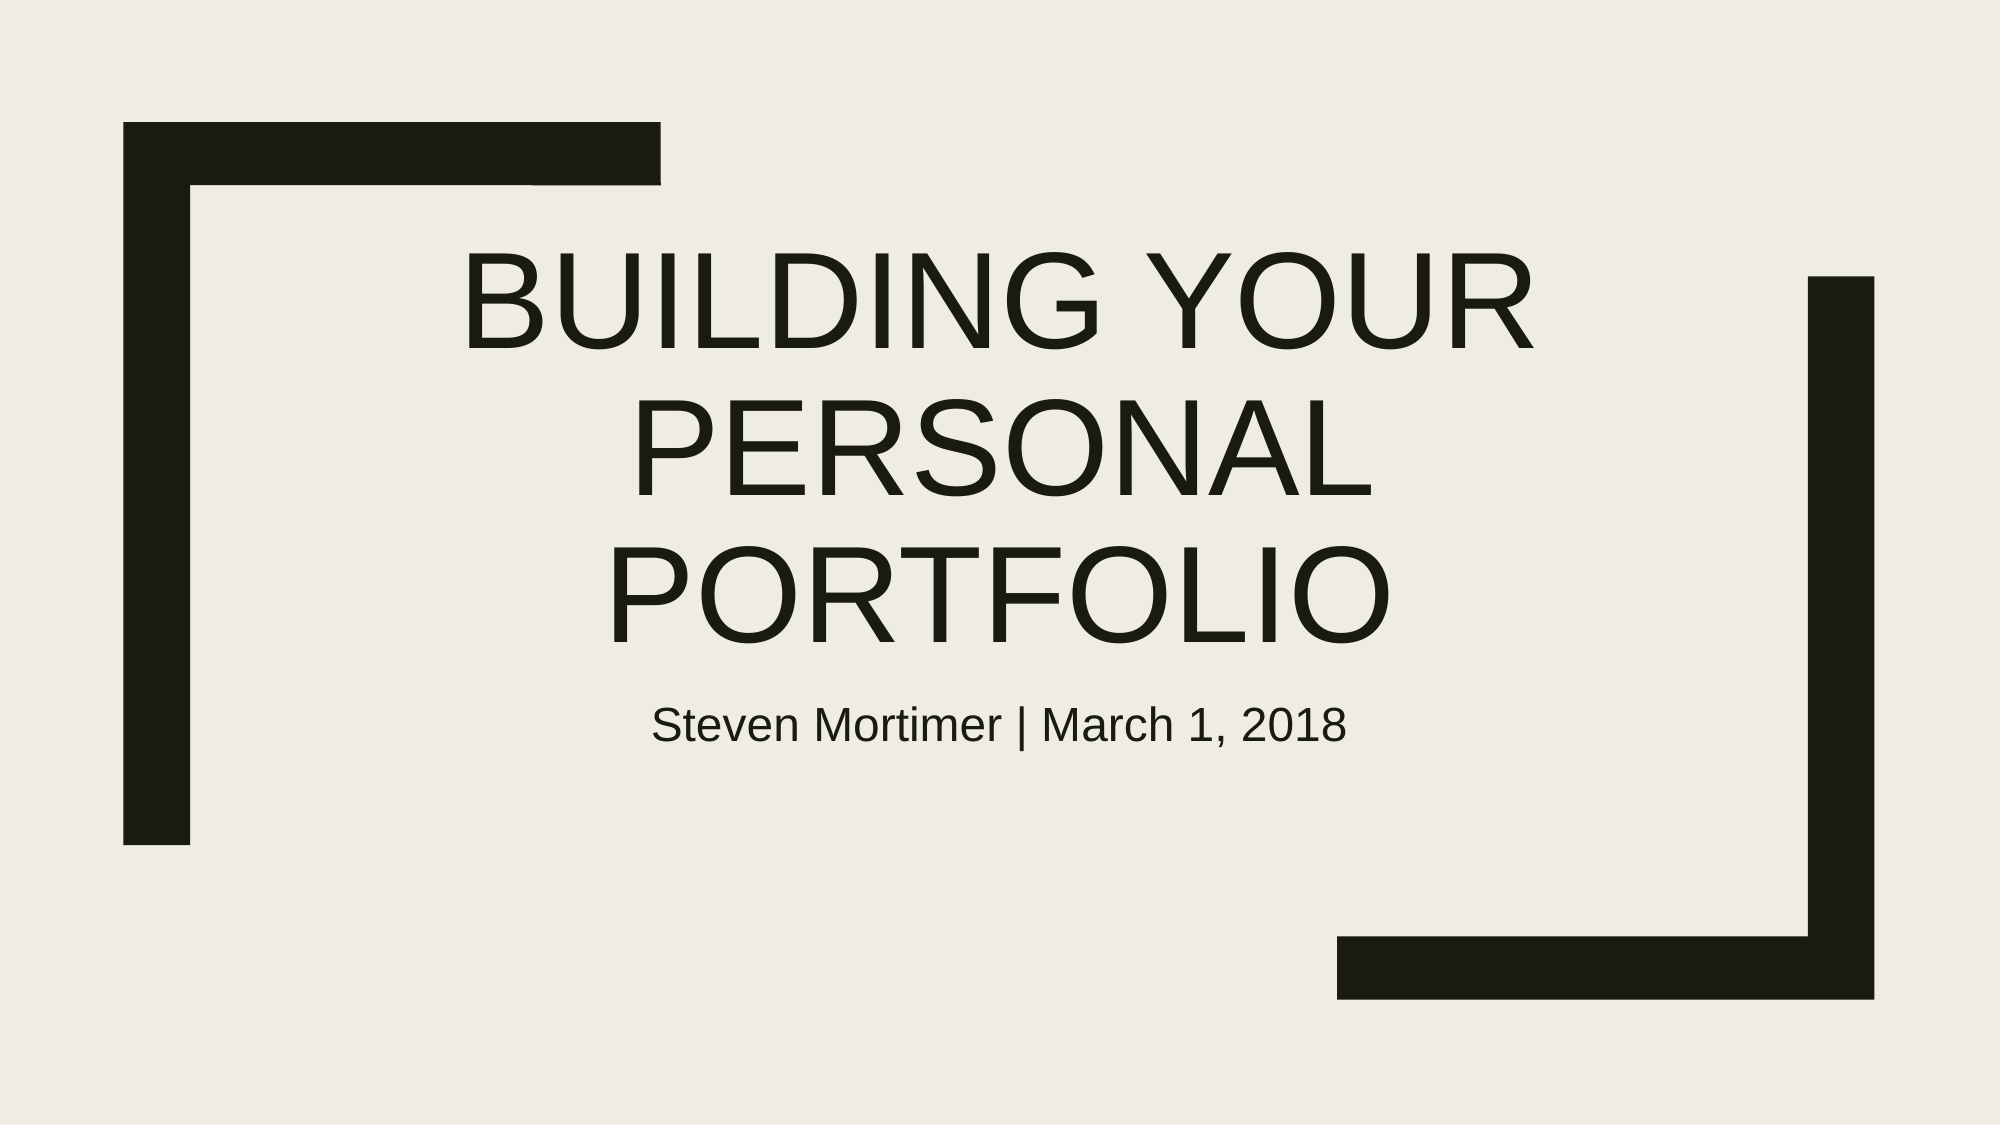

# Building Your Personal Portfolio
Steven Mortimer | March 1, 2018